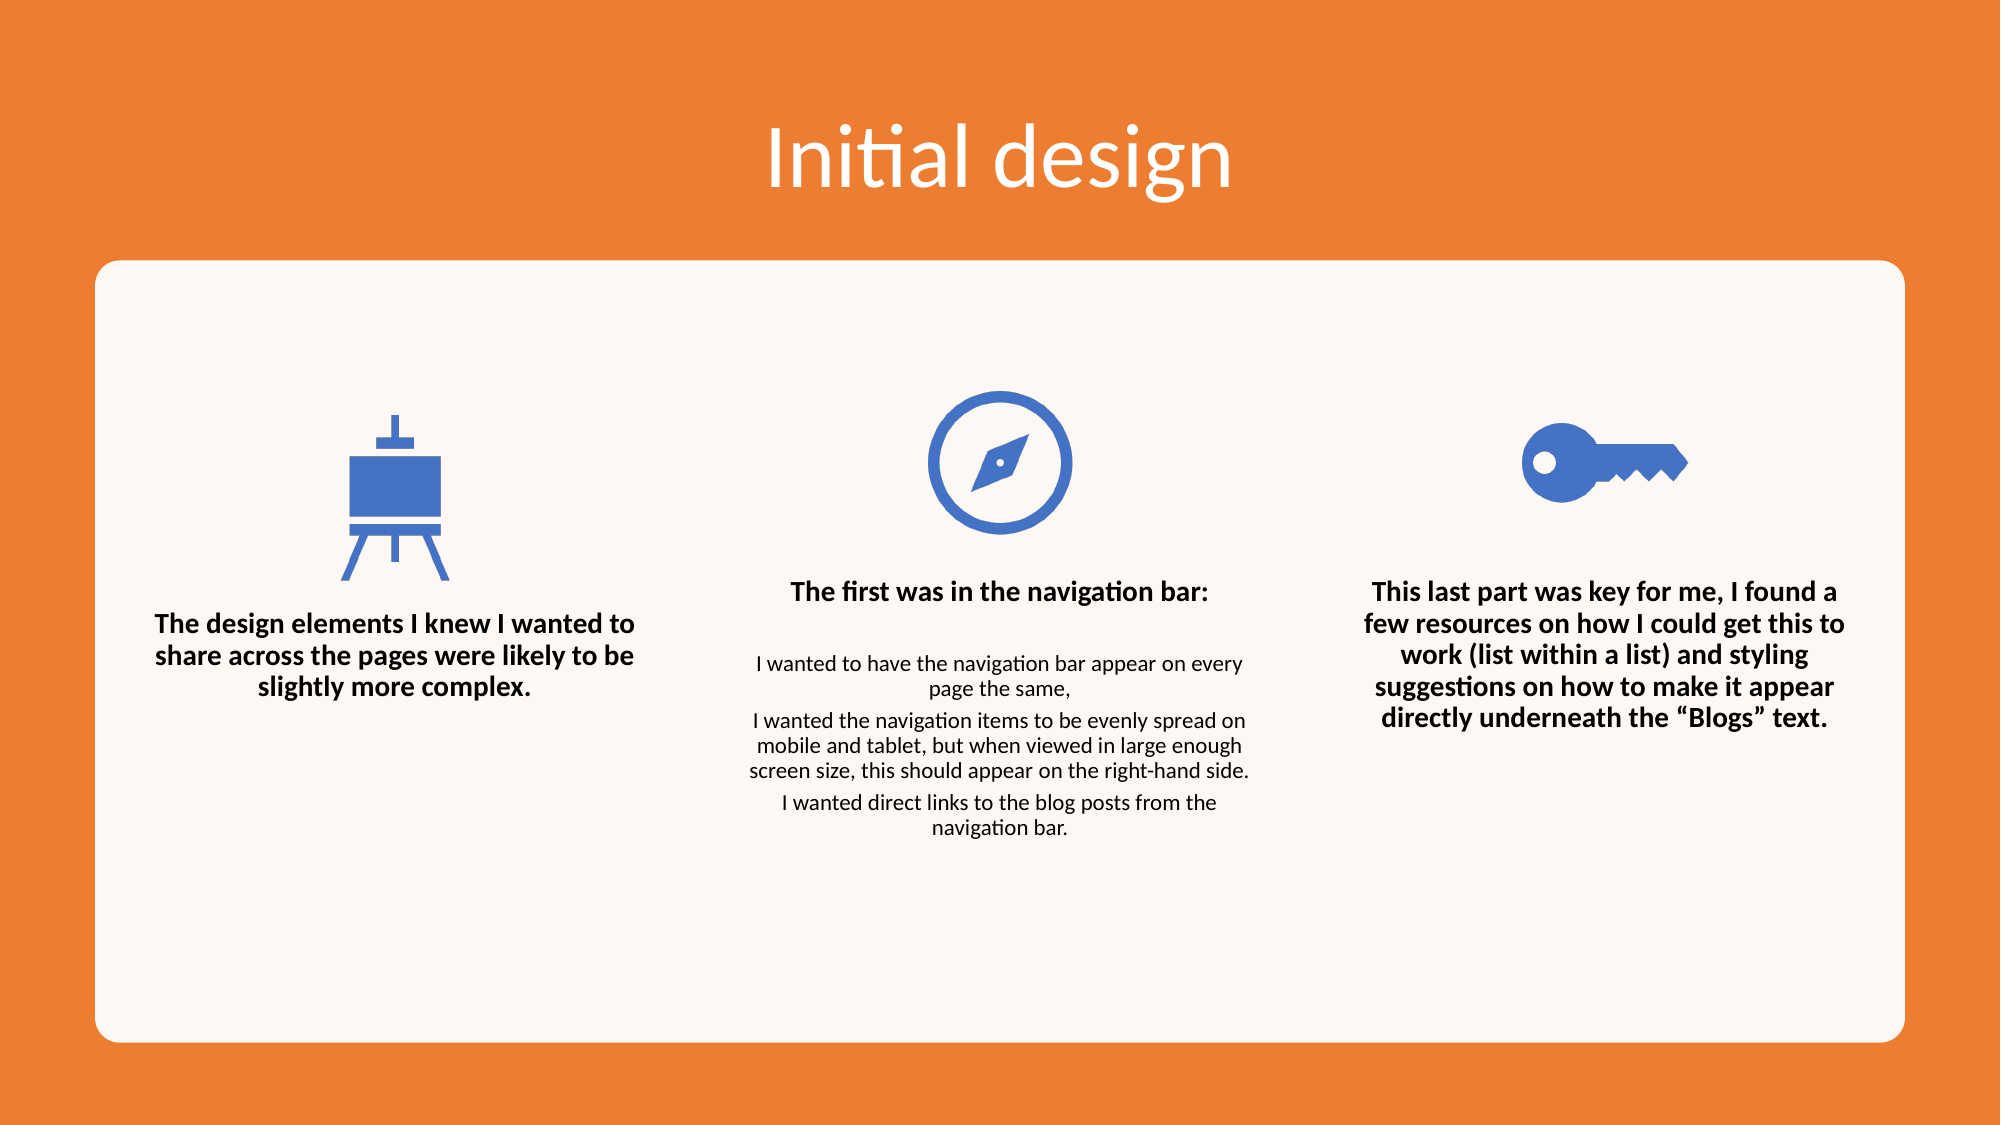

# Initial design

The design elements I knew I wanted to share across the pages were likely to be slightly more complex.
The first was in the navigation bar:
I wanted to have the navigation bar appear on every page the same,
I wanted the navigation items to be evenly spread on mobile and tablet, but when viewed in large enough screen size, this should appear on the right-hand side.
I wanted direct links to the blog posts from the navigation bar.
This last part was key for me, I found a few resources on how I could get this to work (list within a list) and styling suggestions on how to make it appear directly underneath the “Blogs” text.